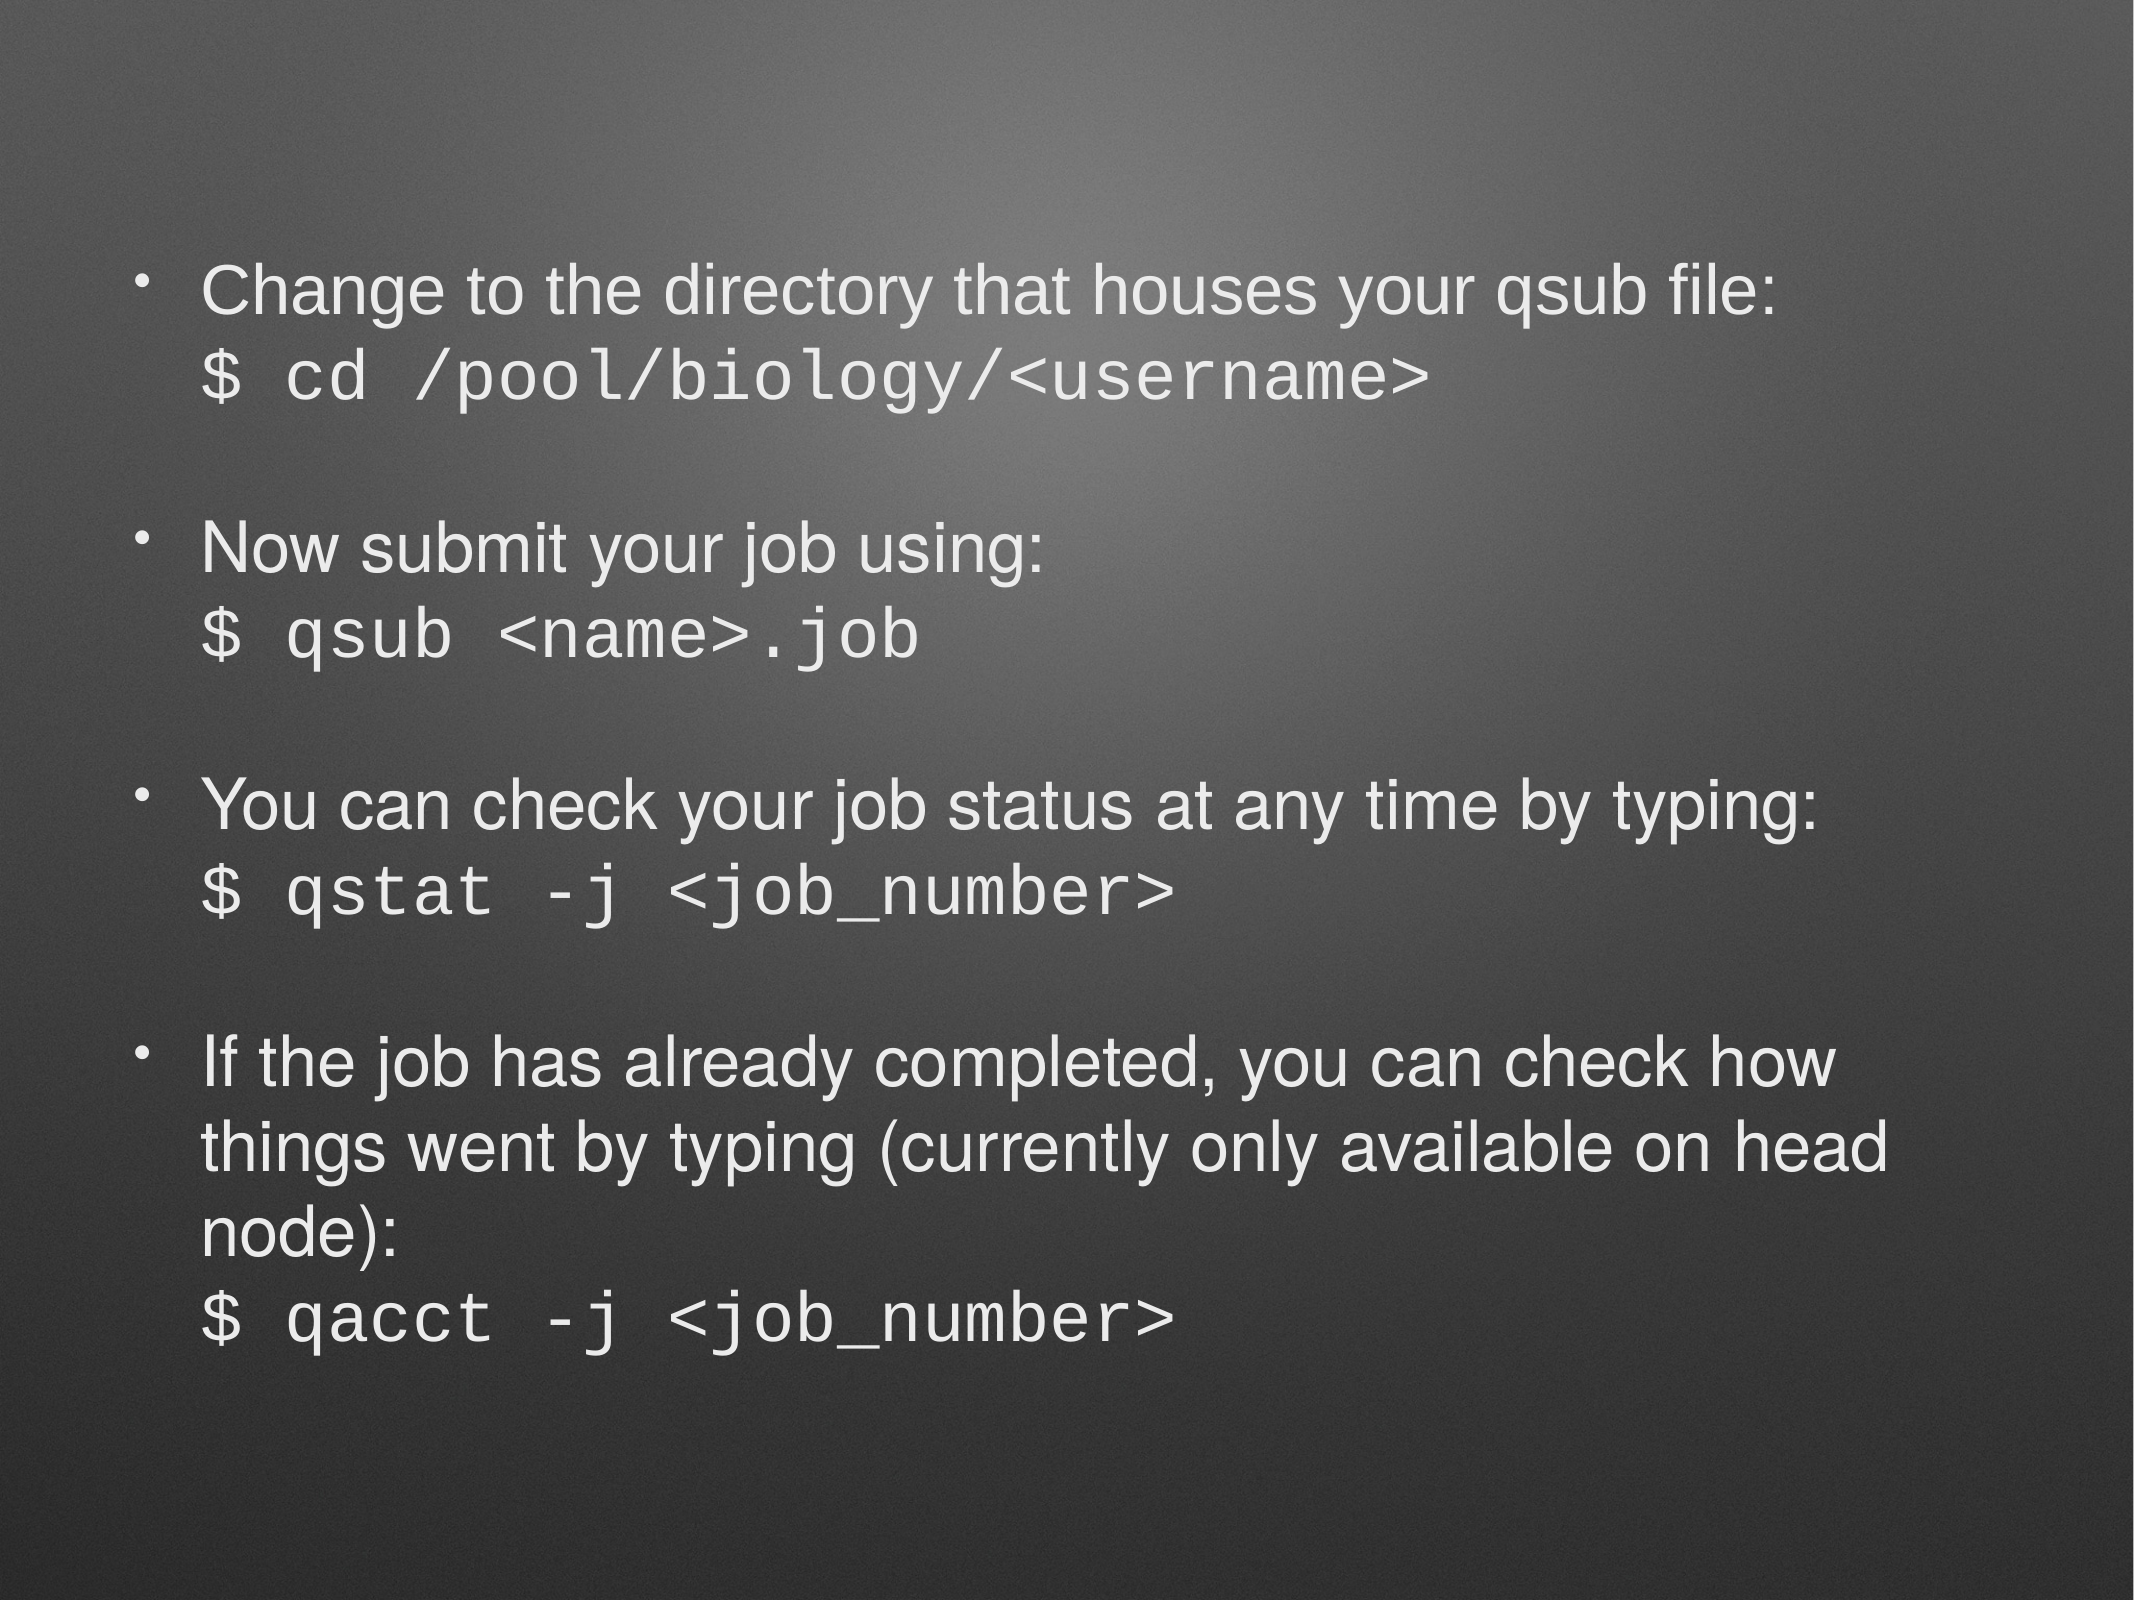

Change to the directory that houses your qsub file:
$ cd /pool/biology/<username>
Now submit your job using:
$ qsub <name>.job
You can check your job status at any time by typing:
$ qstat -j <job_number>
If the job has already completed, you can check how things went by typing (currently only available on head node):
$ qacct -j <job_number>